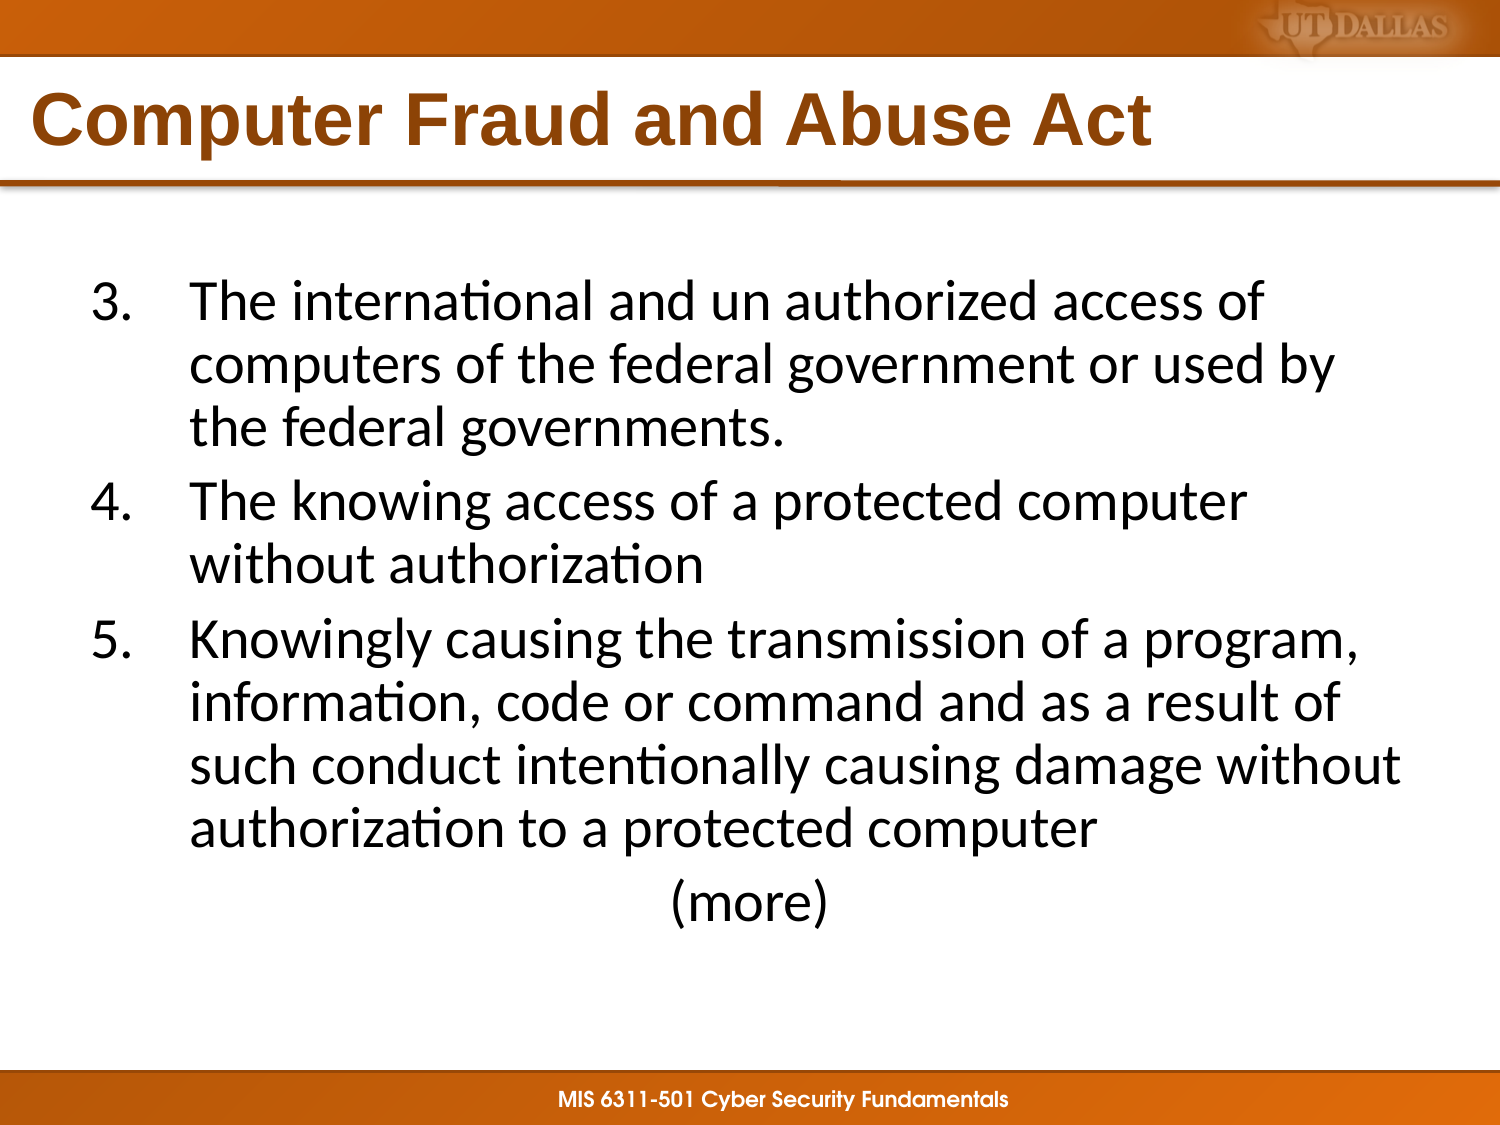

# Computer Fraud and Abuse Act
The international and un authorized access of computers of the federal government or used by the federal governments.
The knowing access of a protected computer without authorization
Knowingly causing the transmission of a program, information, code or command and as a result of such conduct intentionally causing damage without authorization to a protected computer
(more)